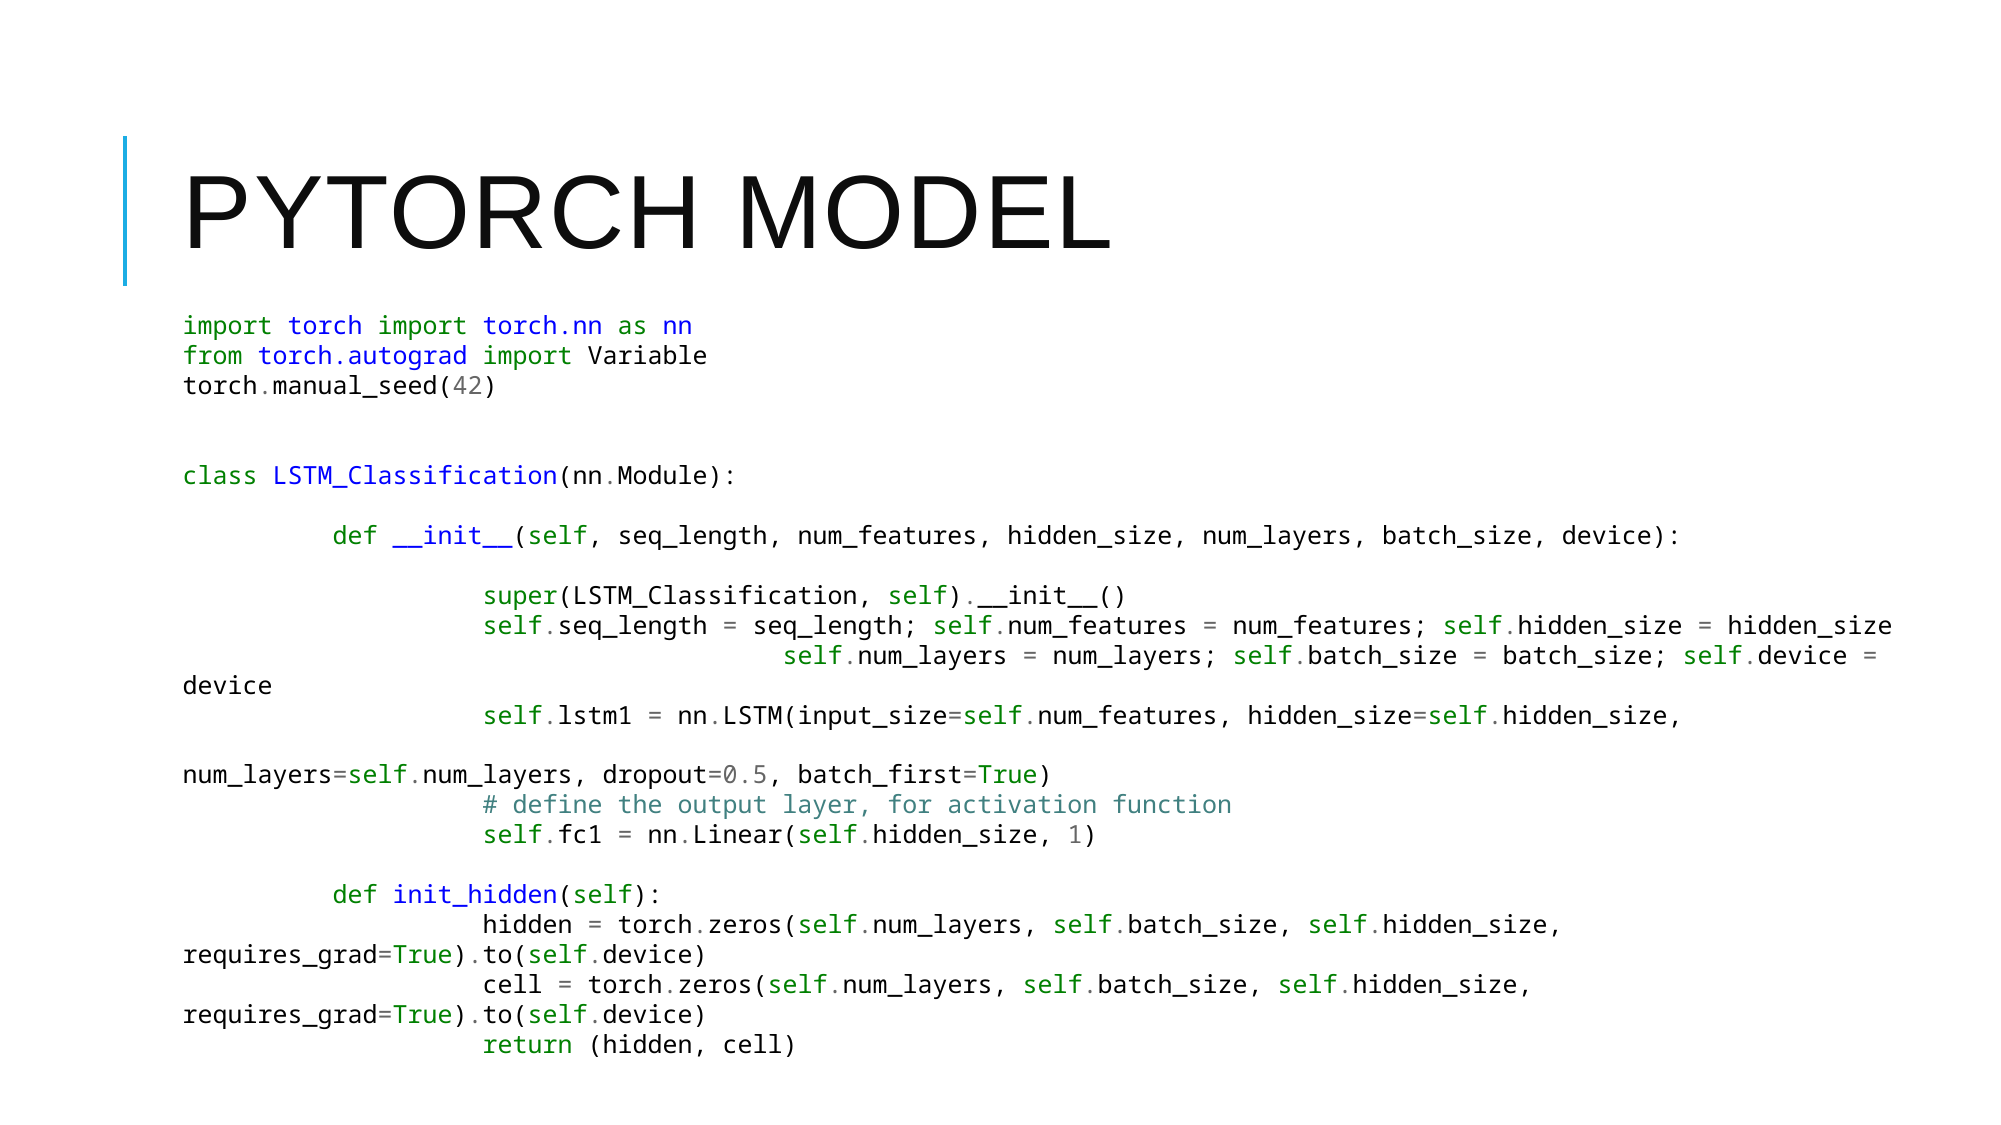

# PyTorch model

import torch import torch.nn as nn
from torch.autograd import Variable
torch.manual_seed(42)

class LSTM_Classification(nn.Module):

	def __init__(self, seq_length, num_features, hidden_size, num_layers, batch_size, device):
		super(LSTM_Classification, self).__init__()
		self.seq_length = seq_length; self.num_features = num_features; self.hidden_size = hidden_size 				self.num_layers = num_layers; self.batch_size = batch_size; self.device = device
		self.lstm1 = nn.LSTM(input_size=self.num_features, hidden_size=self.hidden_size, 												num_layers=self.num_layers, dropout=0.5, batch_first=True)
		# define the output layer, for activation function
		self.fc1 = nn.Linear(self.hidden_size, 1)

	def init_hidden(self):
		hidden = torch.zeros(self.num_layers, self.batch_size, self.hidden_size, requires_grad=True).to(self.device)
		cell = torch.zeros(self.num_layers, self.batch_size, self.hidden_size, requires_grad=True).to(self.device)
		return (hidden, cell)